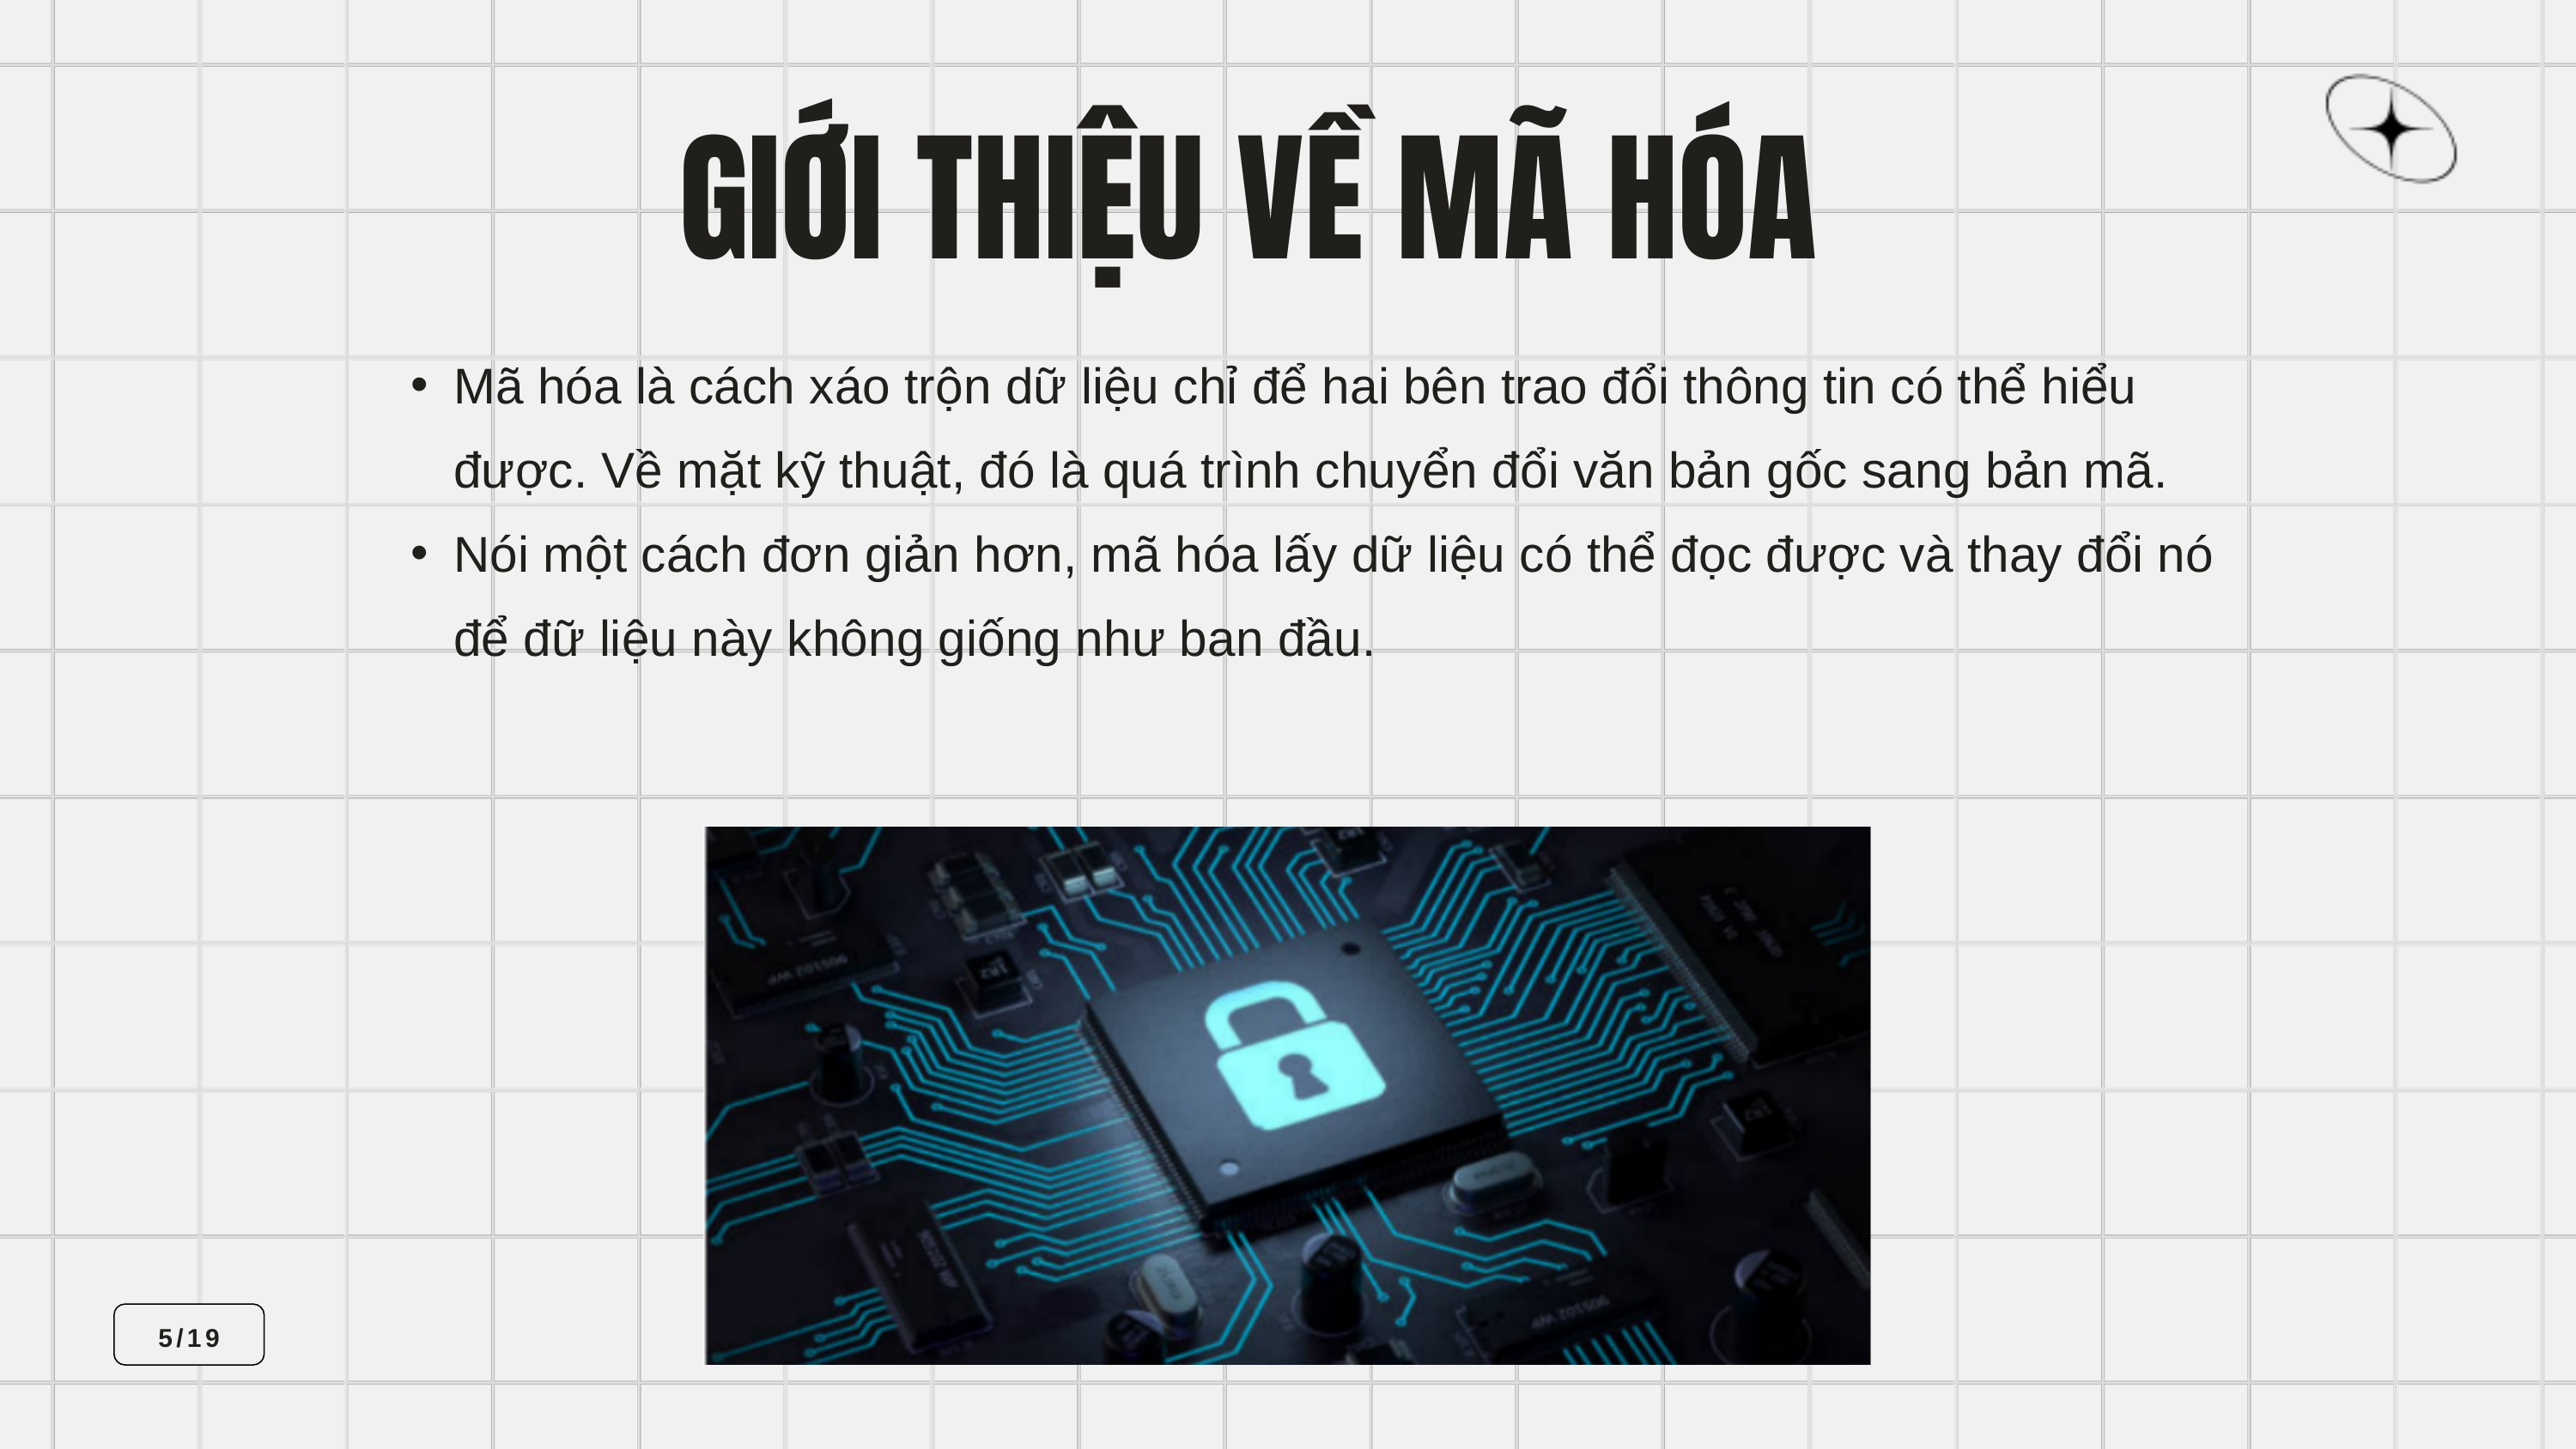

GIỚI THIỆU VỀ MÃ HÓA

Mã hóa là cách xáo trộn dữ liệu chỉ để hai bên trao đổi thông tin có thể hiểu được. Về mặt kỹ thuật, đó là quá trình chuyển đổi văn bản gốc sang bản mã.
Nói một cách đơn giản hơn, mã hóa lấy dữ liệu có thể đọc được và thay đổi nó để đữ liệu này không giống như ban đầu.

5/19